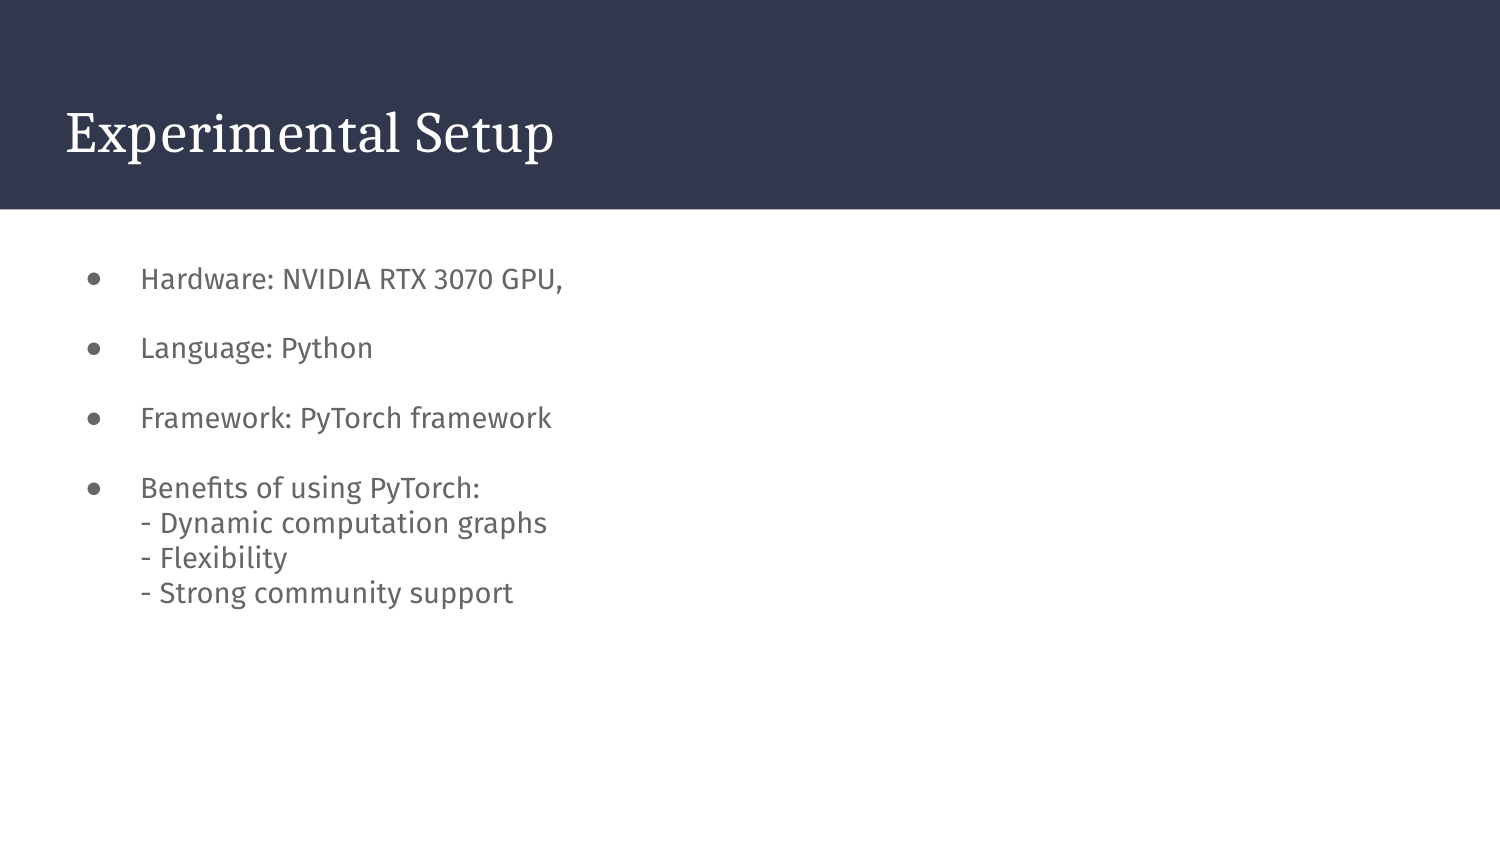

# Experimental Setup
Hardware: NVIDIA RTX 3070 GPU,

Language: Python

Framework: PyTorch framework

Benefits of using PyTorch:
- Dynamic computation graphs
- Flexibility
- Strong community support